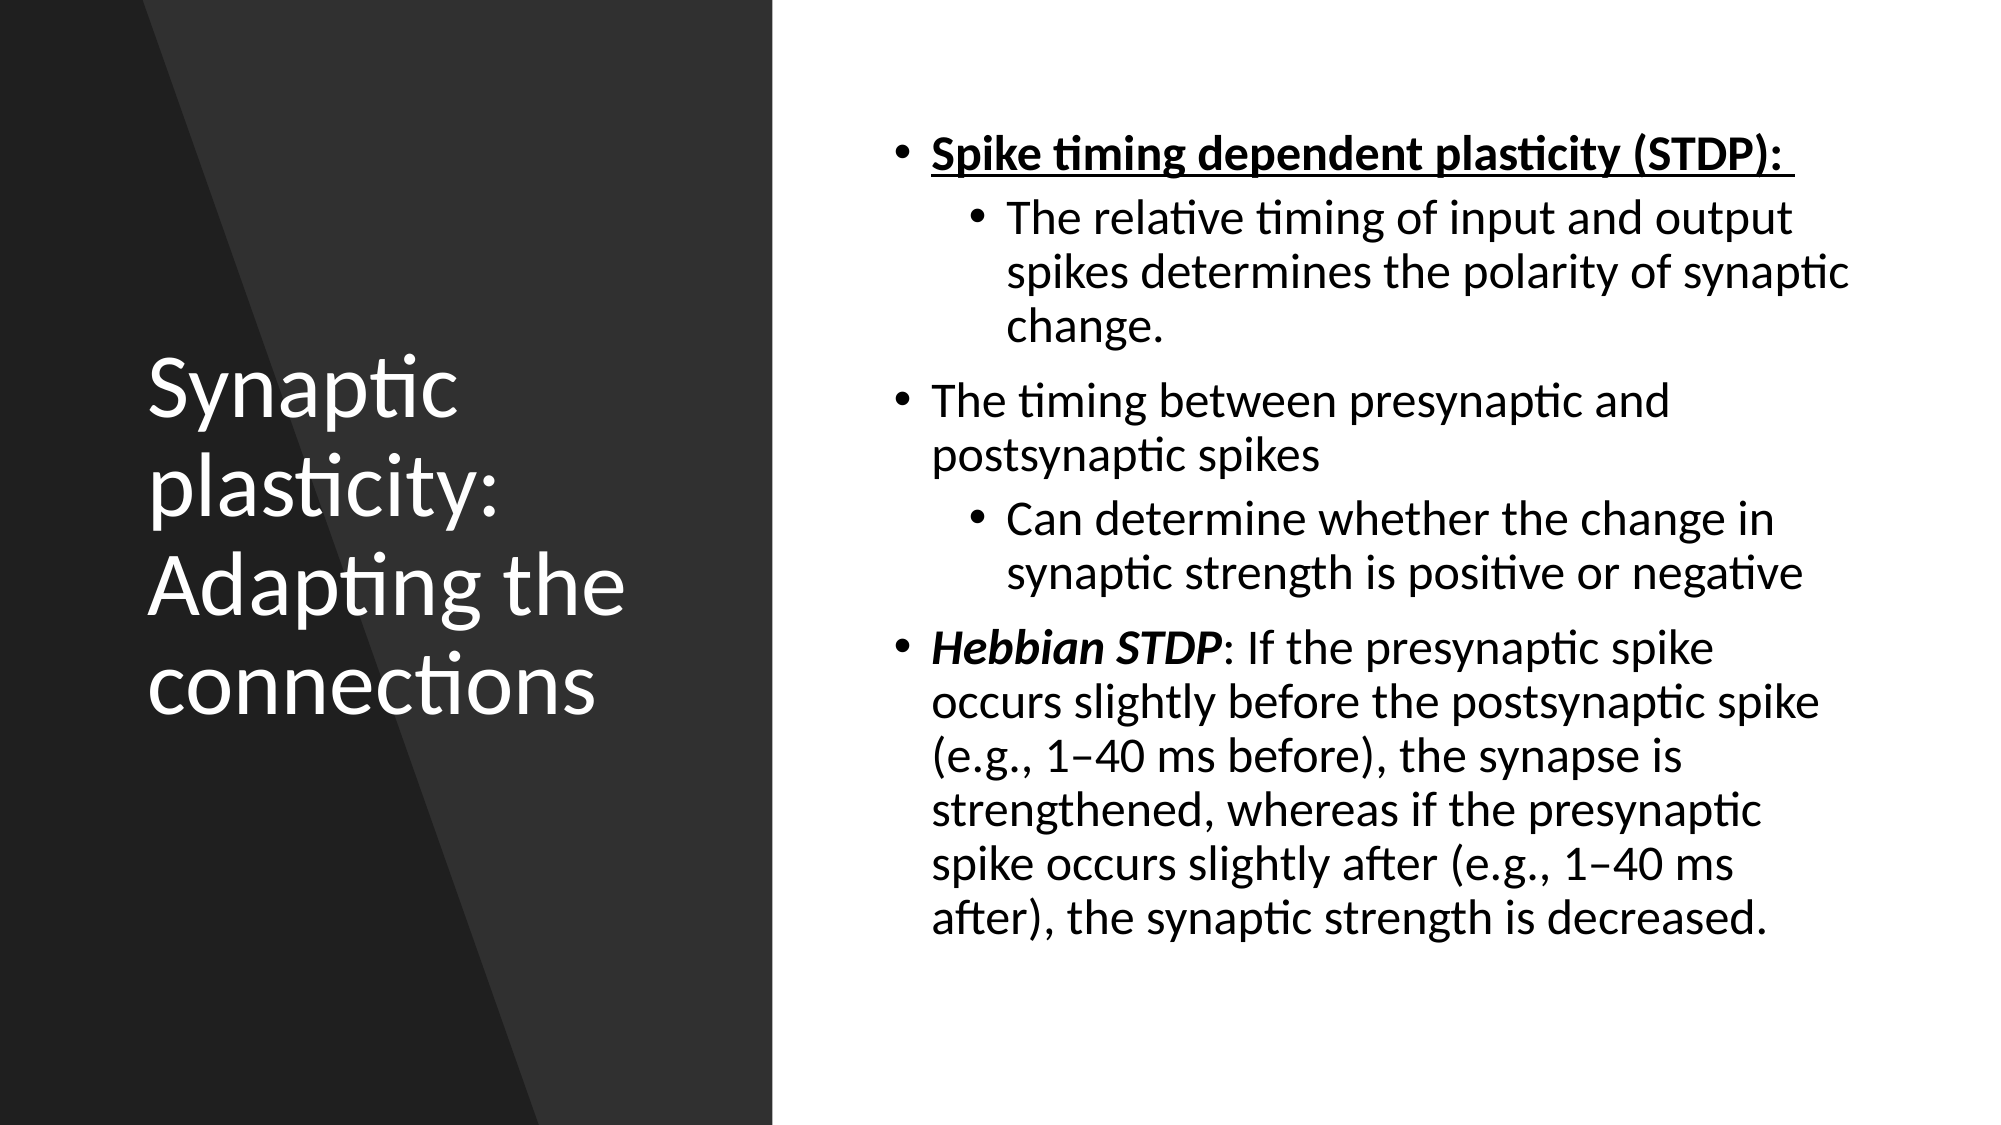

# Synaptic plasticity: Adapting the connections
Spike timing dependent plasticity (STDP):
The relative timing of input and output spikes determines the polarity of synaptic change.
The timing between presynaptic and postsynaptic spikes
Can determine whether the change in synaptic strength is positive or negative
Hebbian STDP: If the presynaptic spike occurs slightly before the postsynaptic spike (e.g., 1–40 ms before), the synapse is strengthened, whereas if the presynaptic spike occurs slightly after (e.g., 1–40 ms after), the synaptic strength is decreased.